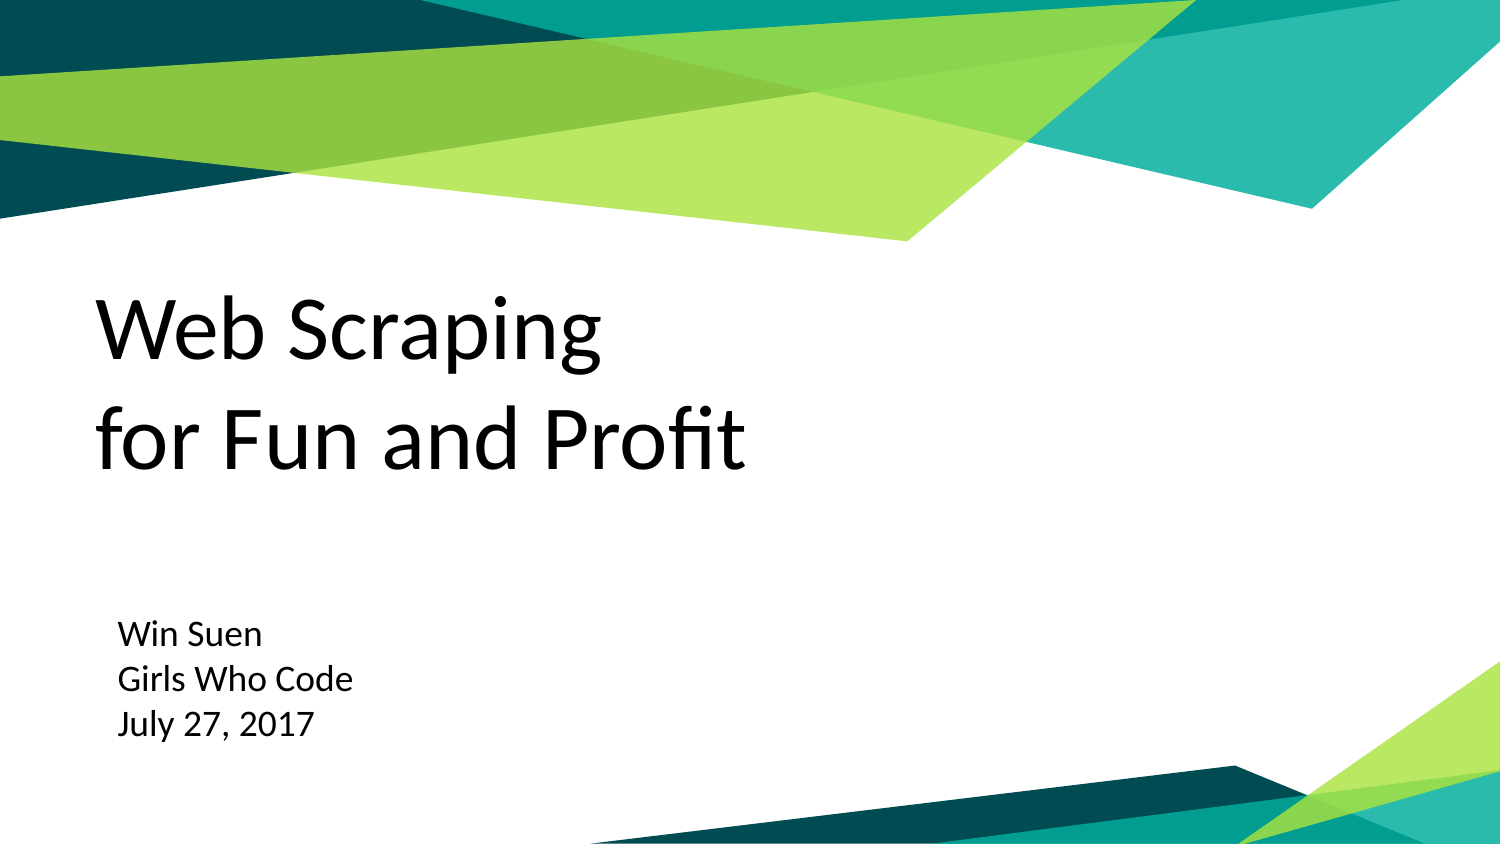

Web Scraping
for Fun and Profit
Win Suen
Girls Who Code
July 27, 2017